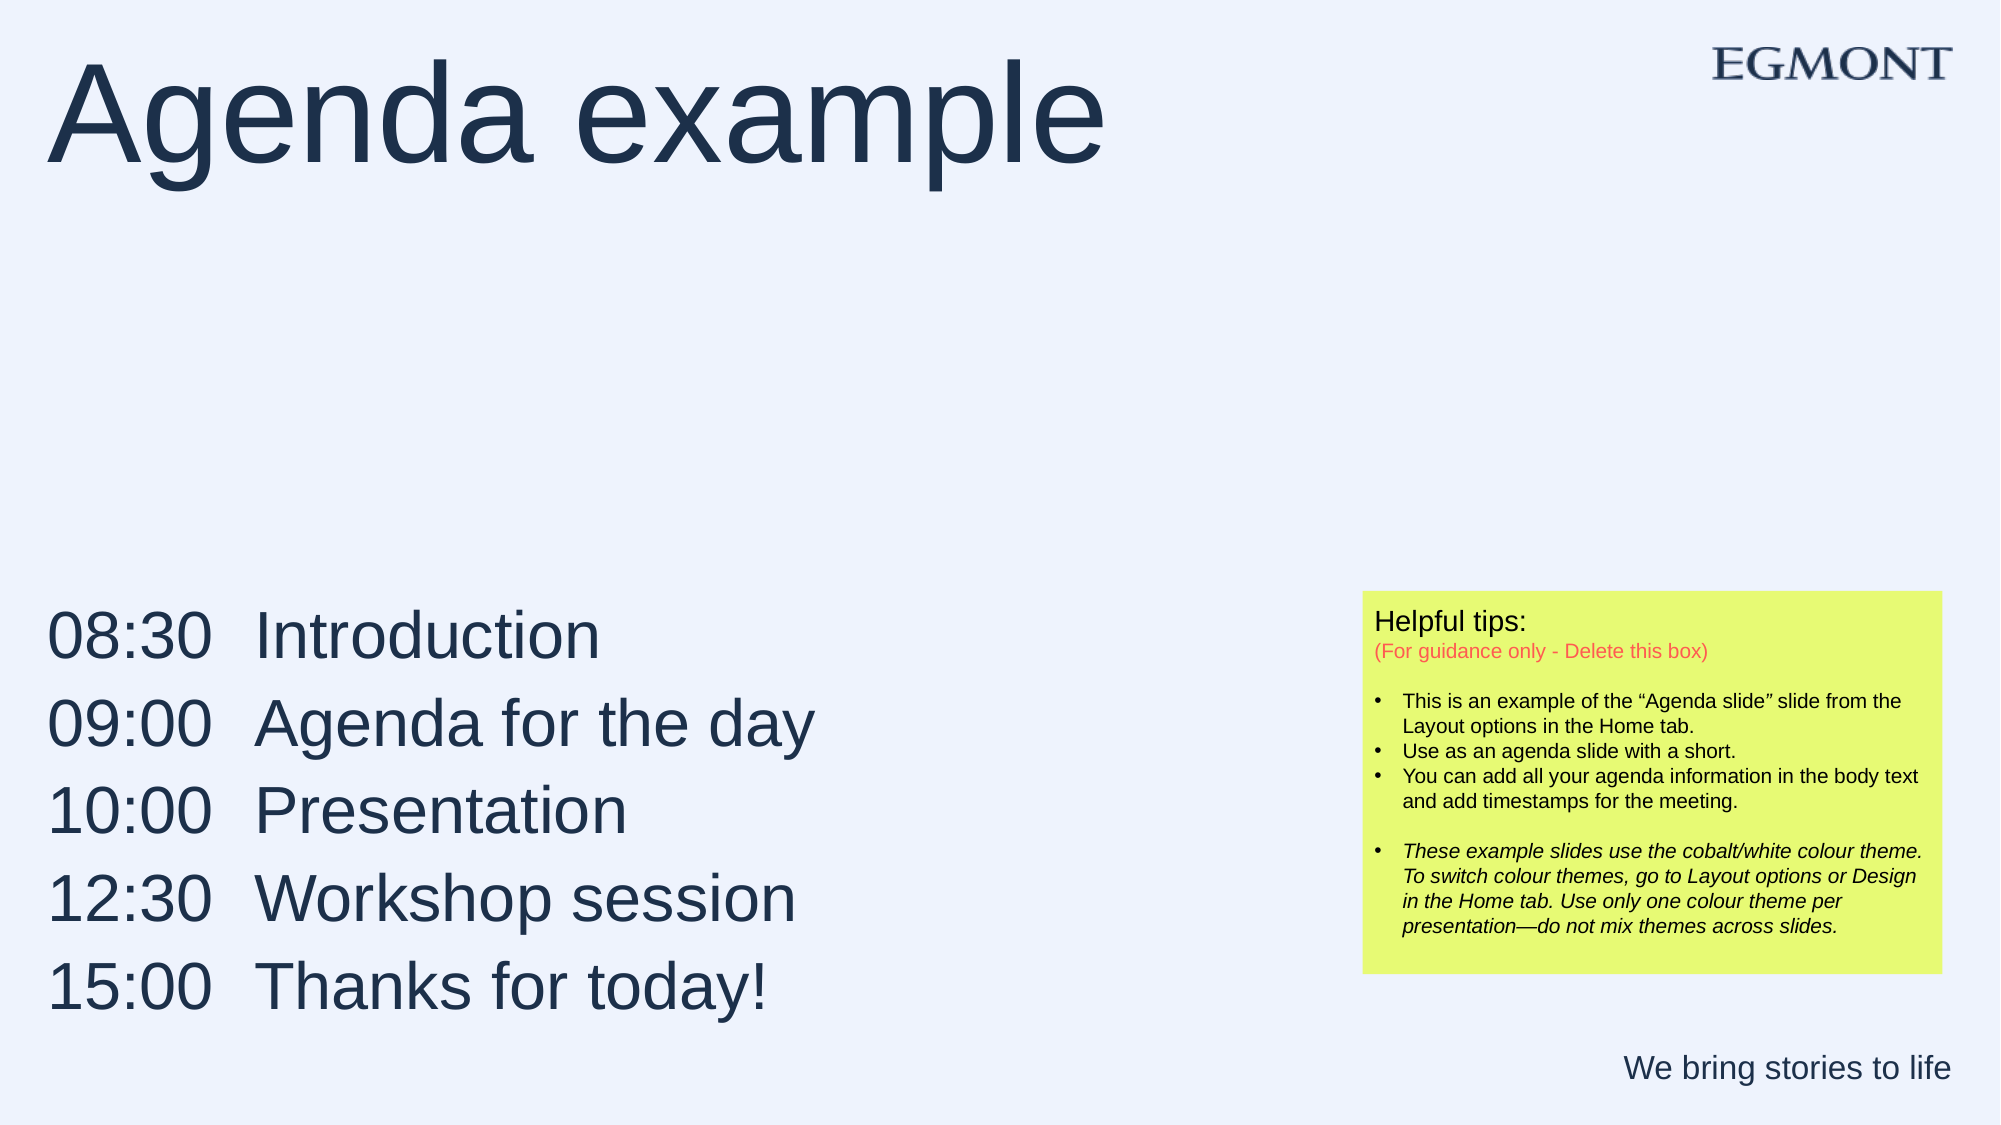

# Agenda example
Introduction
Agenda for the day
Presentation
Workshop session
Thanks for today!
08:30
09:00
10:00
12:30
15:00
Helpful tips:
(For guidance only - Delete this box)

This is an example of the “Agenda slide” slide from the Layout options in the Home tab.
Use as an agenda slide with a short.
You can add all your agenda information in the body text and add timestamps for the meeting.
These example slides use the cobalt/white colour theme. To switch colour themes, go to Layout options or Design  in the Home tab. Use only one colour theme per presentation—do not mix themes across slides.